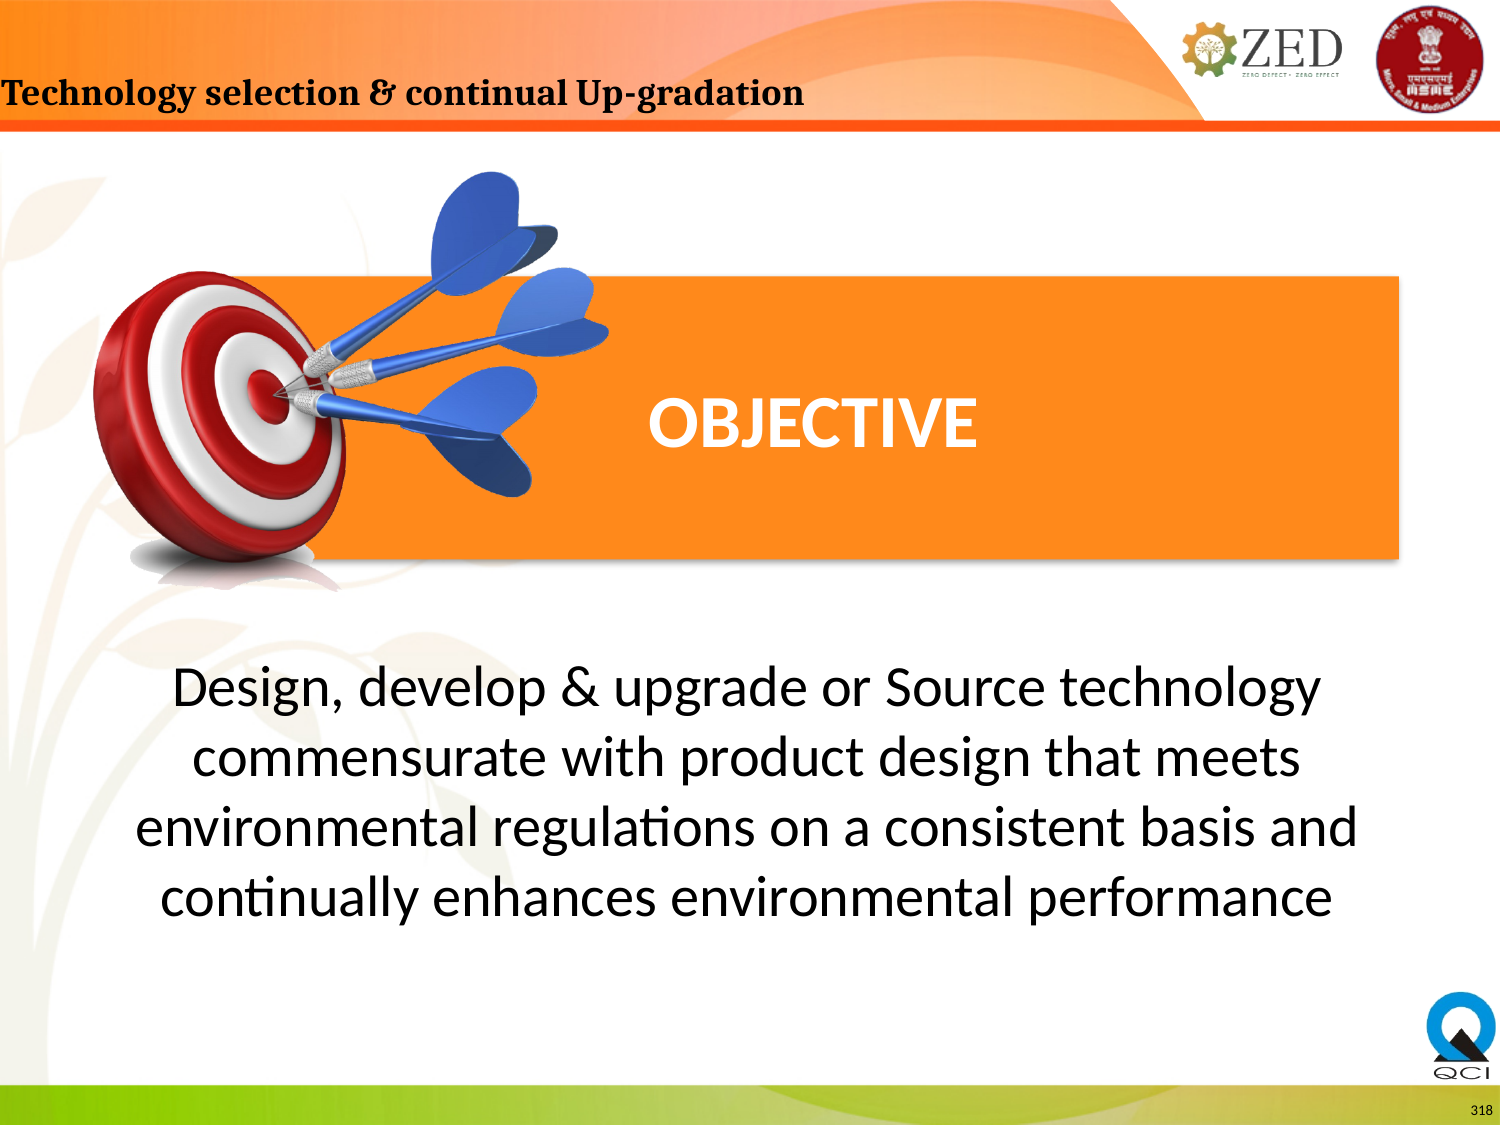

# Technology selection & continual Up-gradation
Design, develop & upgrade or Source technology commensurate with product design that meets environmental regulations on a consistent basis and continually enhances environmental performance